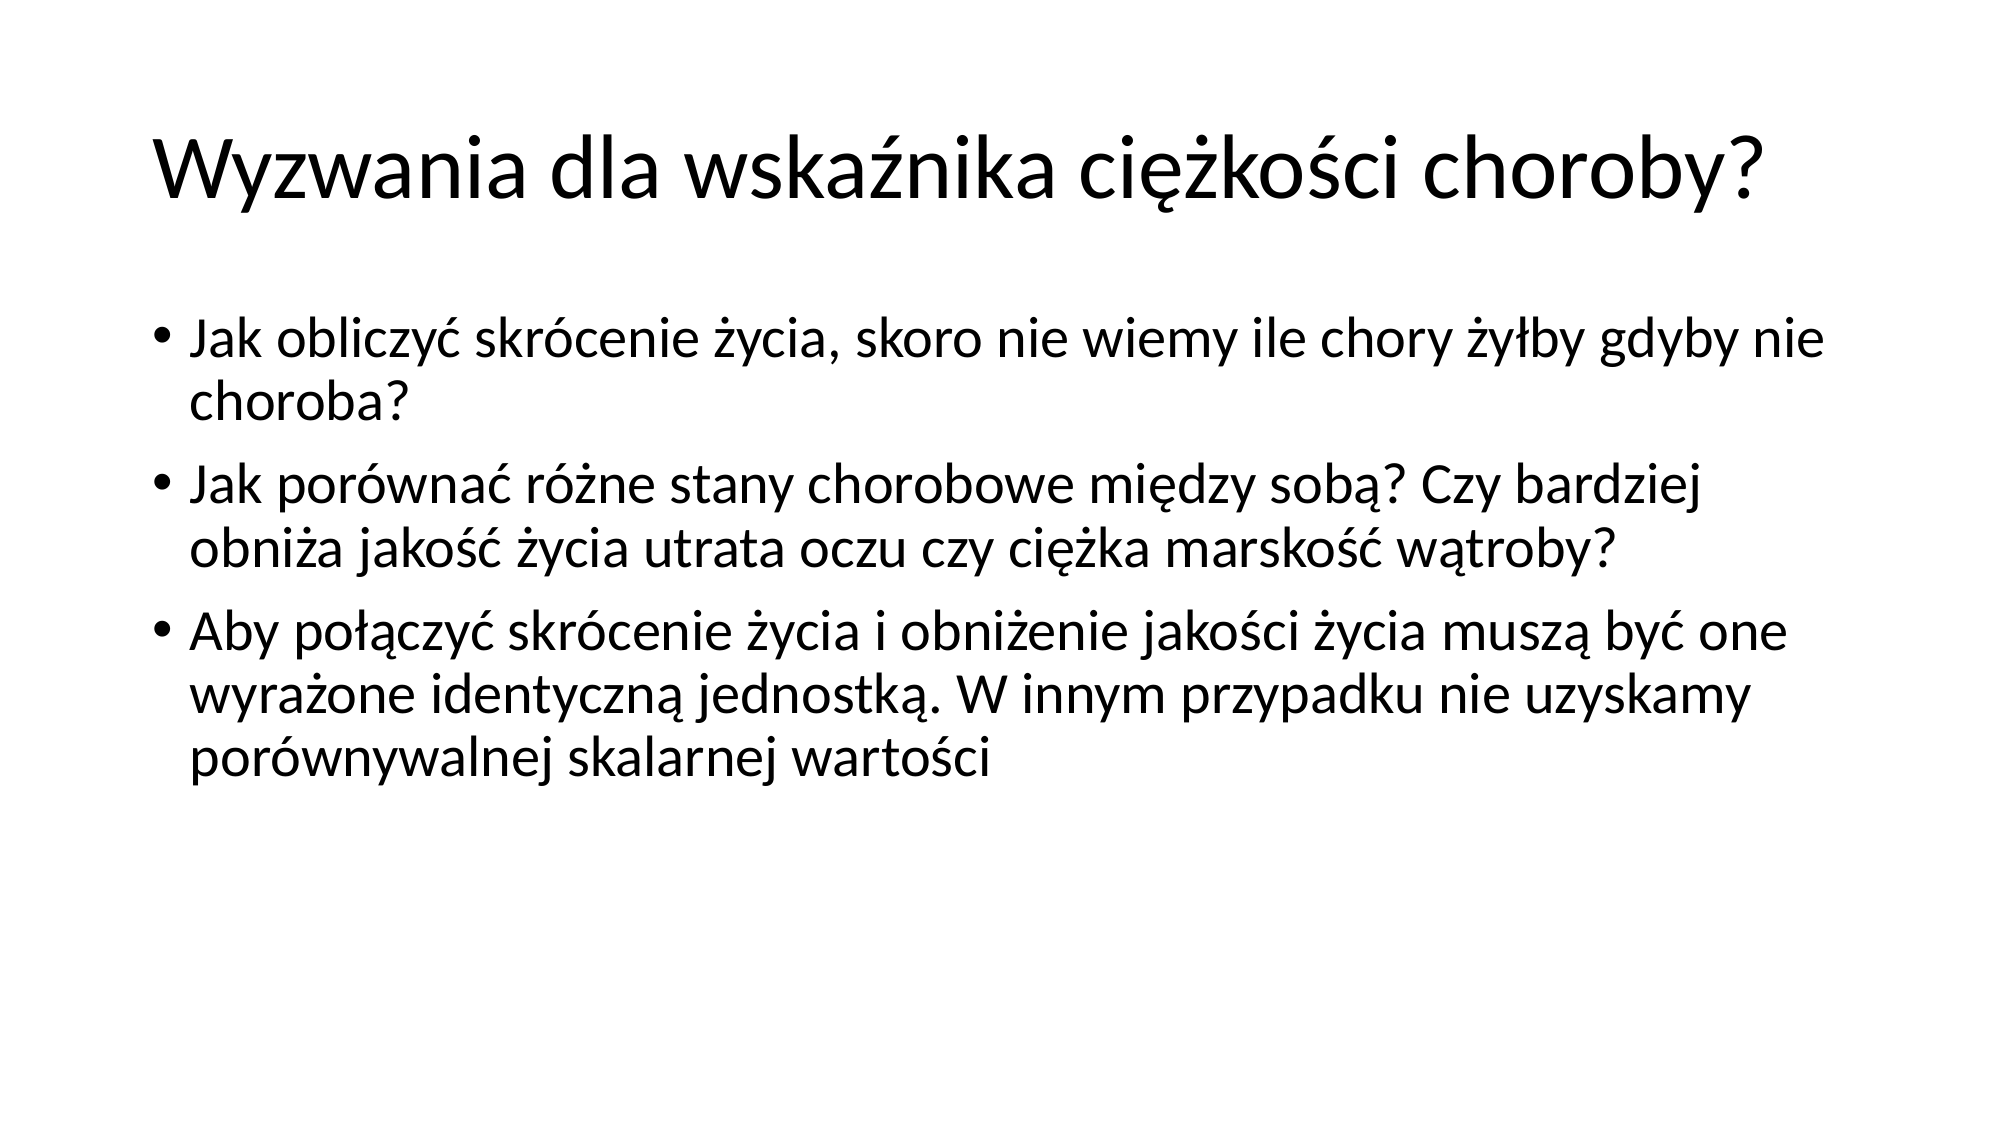

# Wyzwania dla wskaźnika ciężkości choroby?
Jak obliczyć skrócenie życia, skoro nie wiemy ile chory żyłby gdyby nie choroba?
Jak porównać różne stany chorobowe między sobą? Czy bardziej obniża jakość życia utrata oczu czy ciężka marskość wątroby?
Aby połączyć skrócenie życia i obniżenie jakości życia muszą być one wyrażone identyczną jednostką. W innym przypadku nie uzyskamy porównywalnej skalarnej wartości